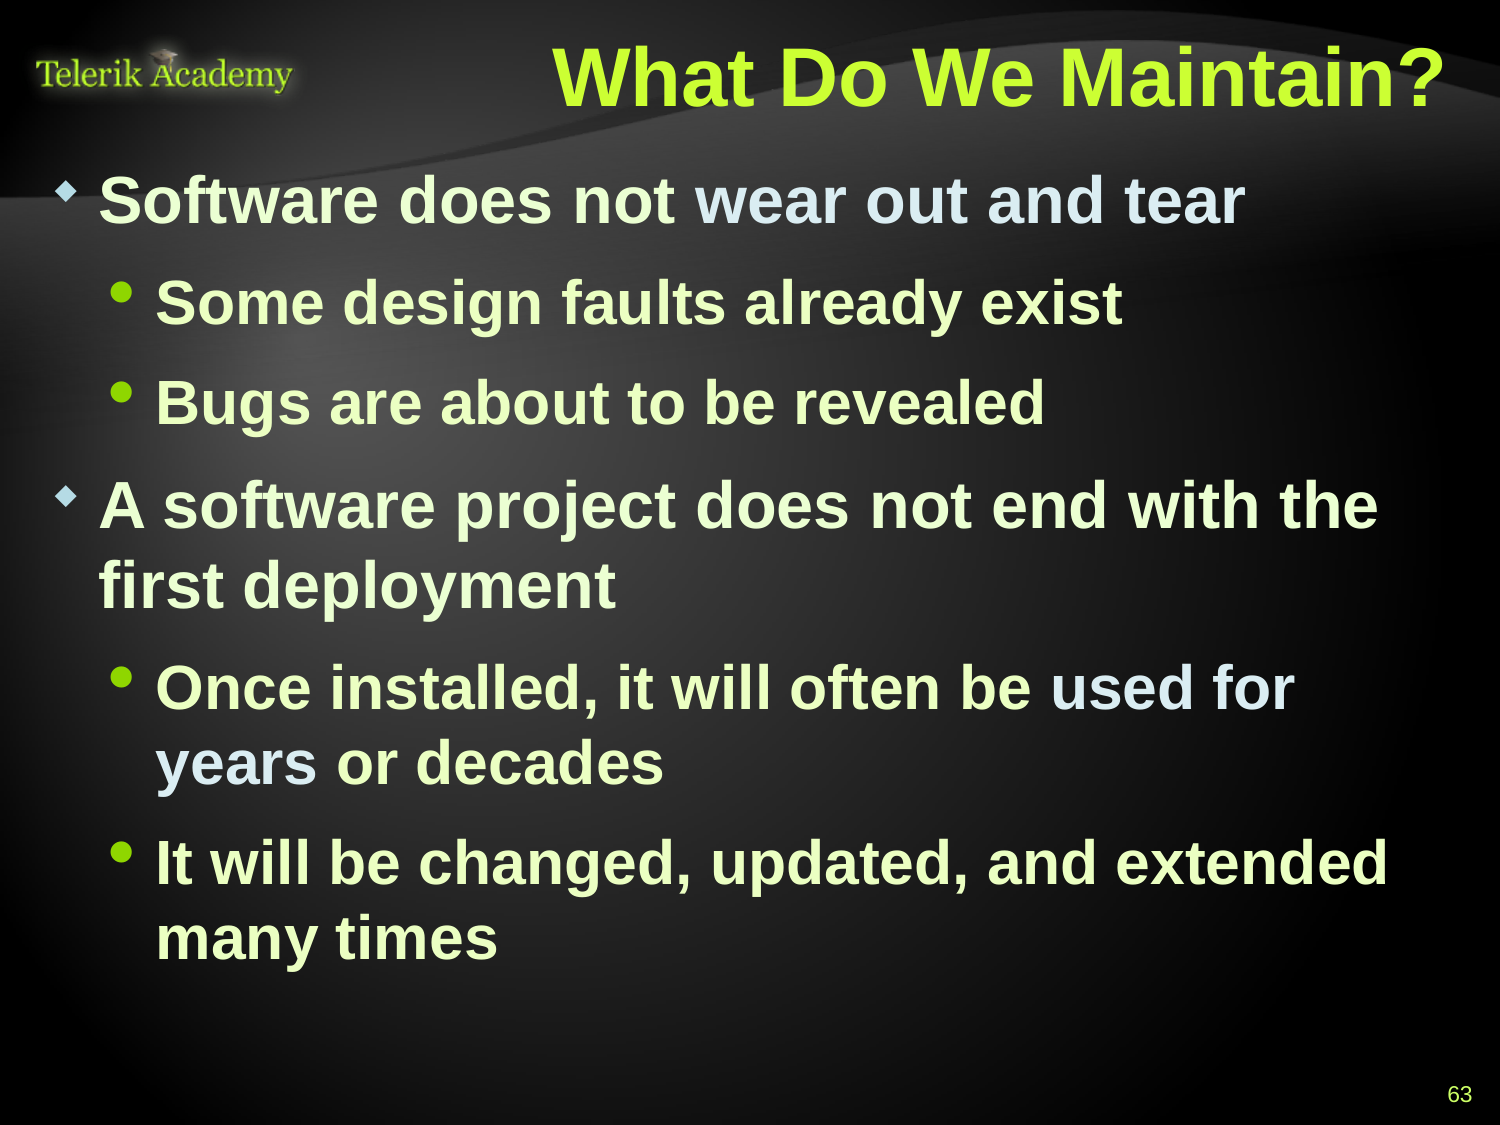

# What Do We Maintain?
Software does not wear out and tear
Some design faults already exist
Bugs are about to be revealed
A software project does not end with the first deployment
Once installed, it will often be used for years or decades
It will be changed, updated, and extended many times
63